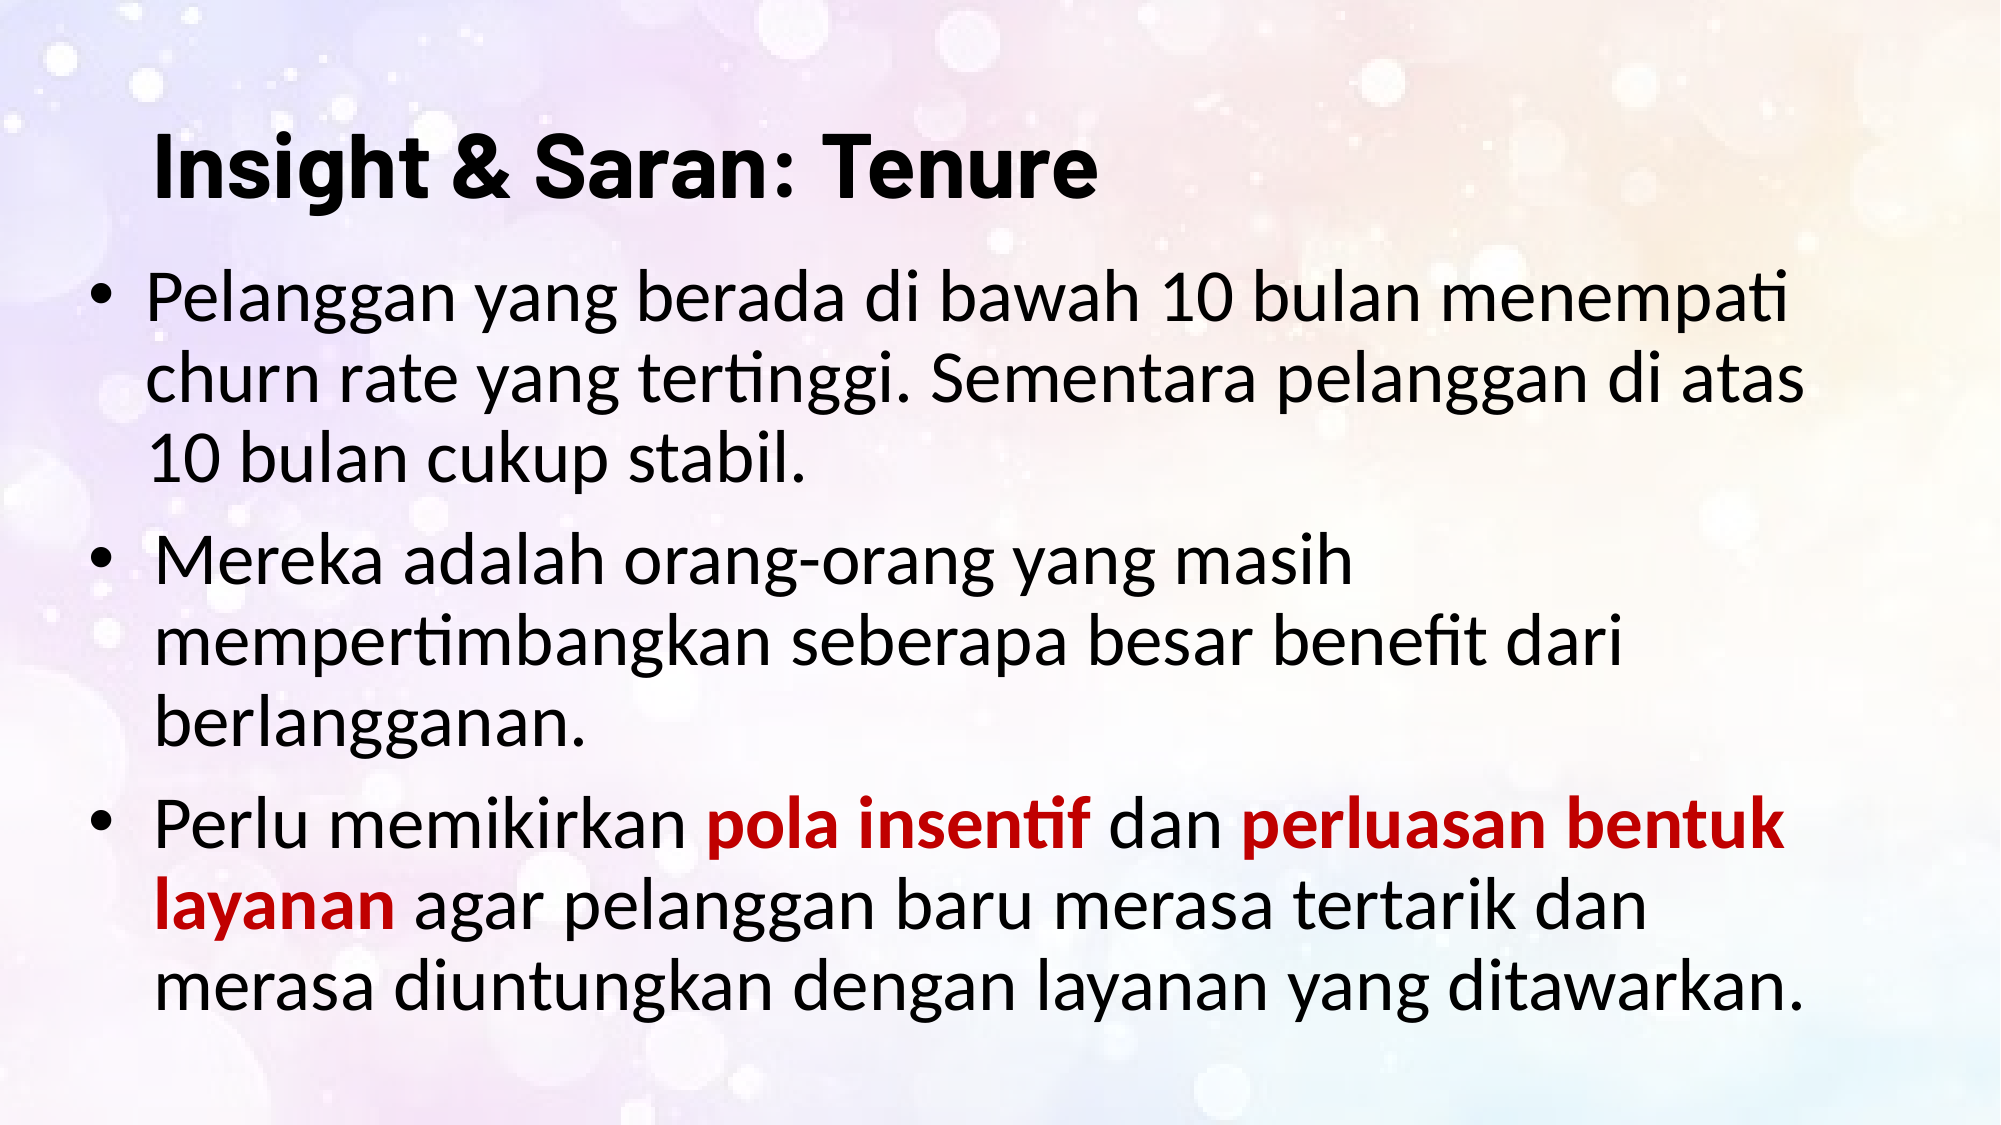

# Insight & Saran: Tenure
Pelanggan yang berada di bawah 10 bulan menempati churn rate yang tertinggi. Sementara pelanggan di atas 10 bulan cukup stabil.
Mereka adalah orang-orang yang masih mempertimbangkan seberapa besar benefit dari berlangganan.
Perlu memikirkan pola insentif dan perluasan bentuk layanan agar pelanggan baru merasa tertarik dan merasa diuntungkan dengan layanan yang ditawarkan.